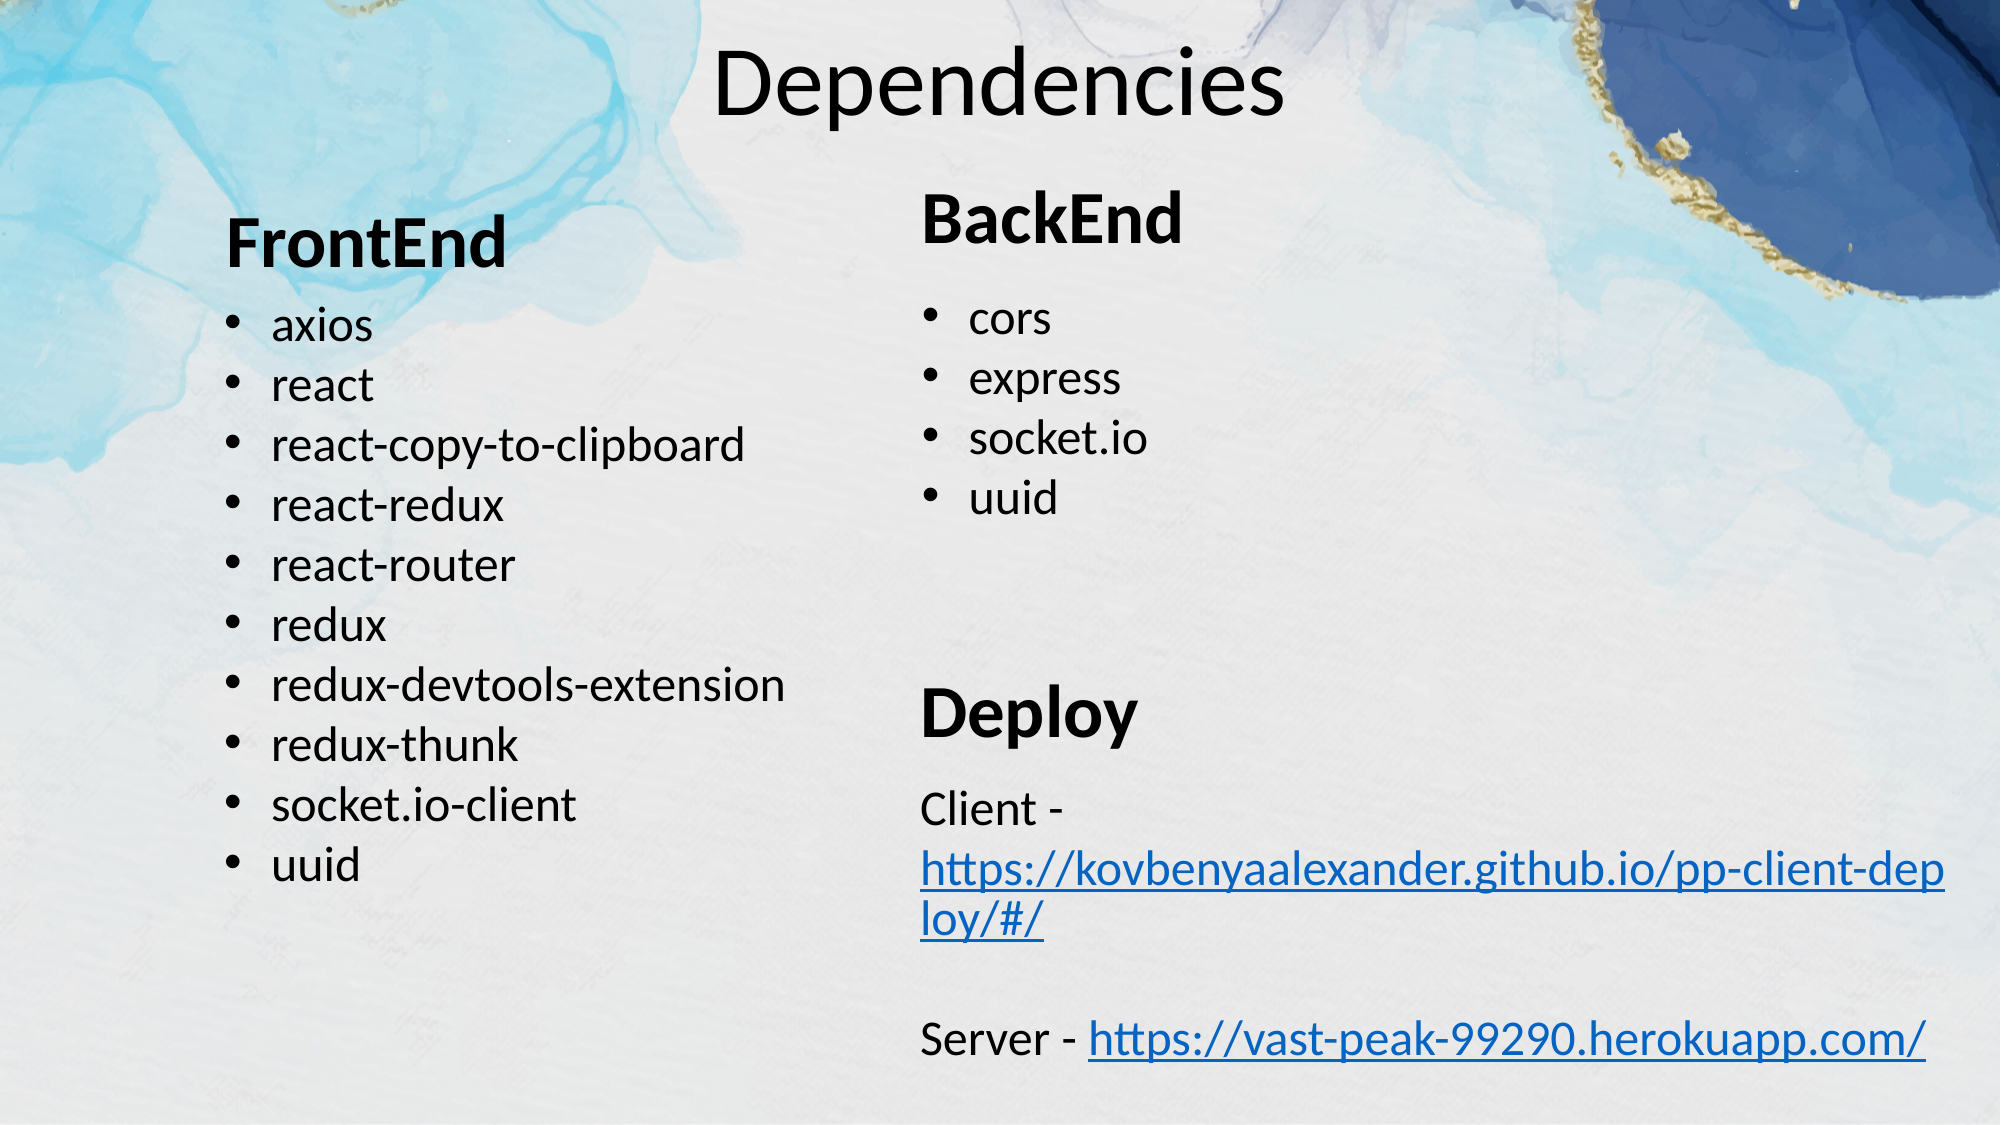

# Dependencies
BackEnd
FrontEnd

cors
express
socket.io
uuid

axios
react
react-copy-to-clipboard
react-redux
react-router
redux
redux-devtools-extension
redux-thunk
socket.io-client
uuid
Deploy
Client - https://kovbenyaalexander.github.io/pp-client-deploy/#/

Server - https://vast-peak-99290.herokuapp.com/